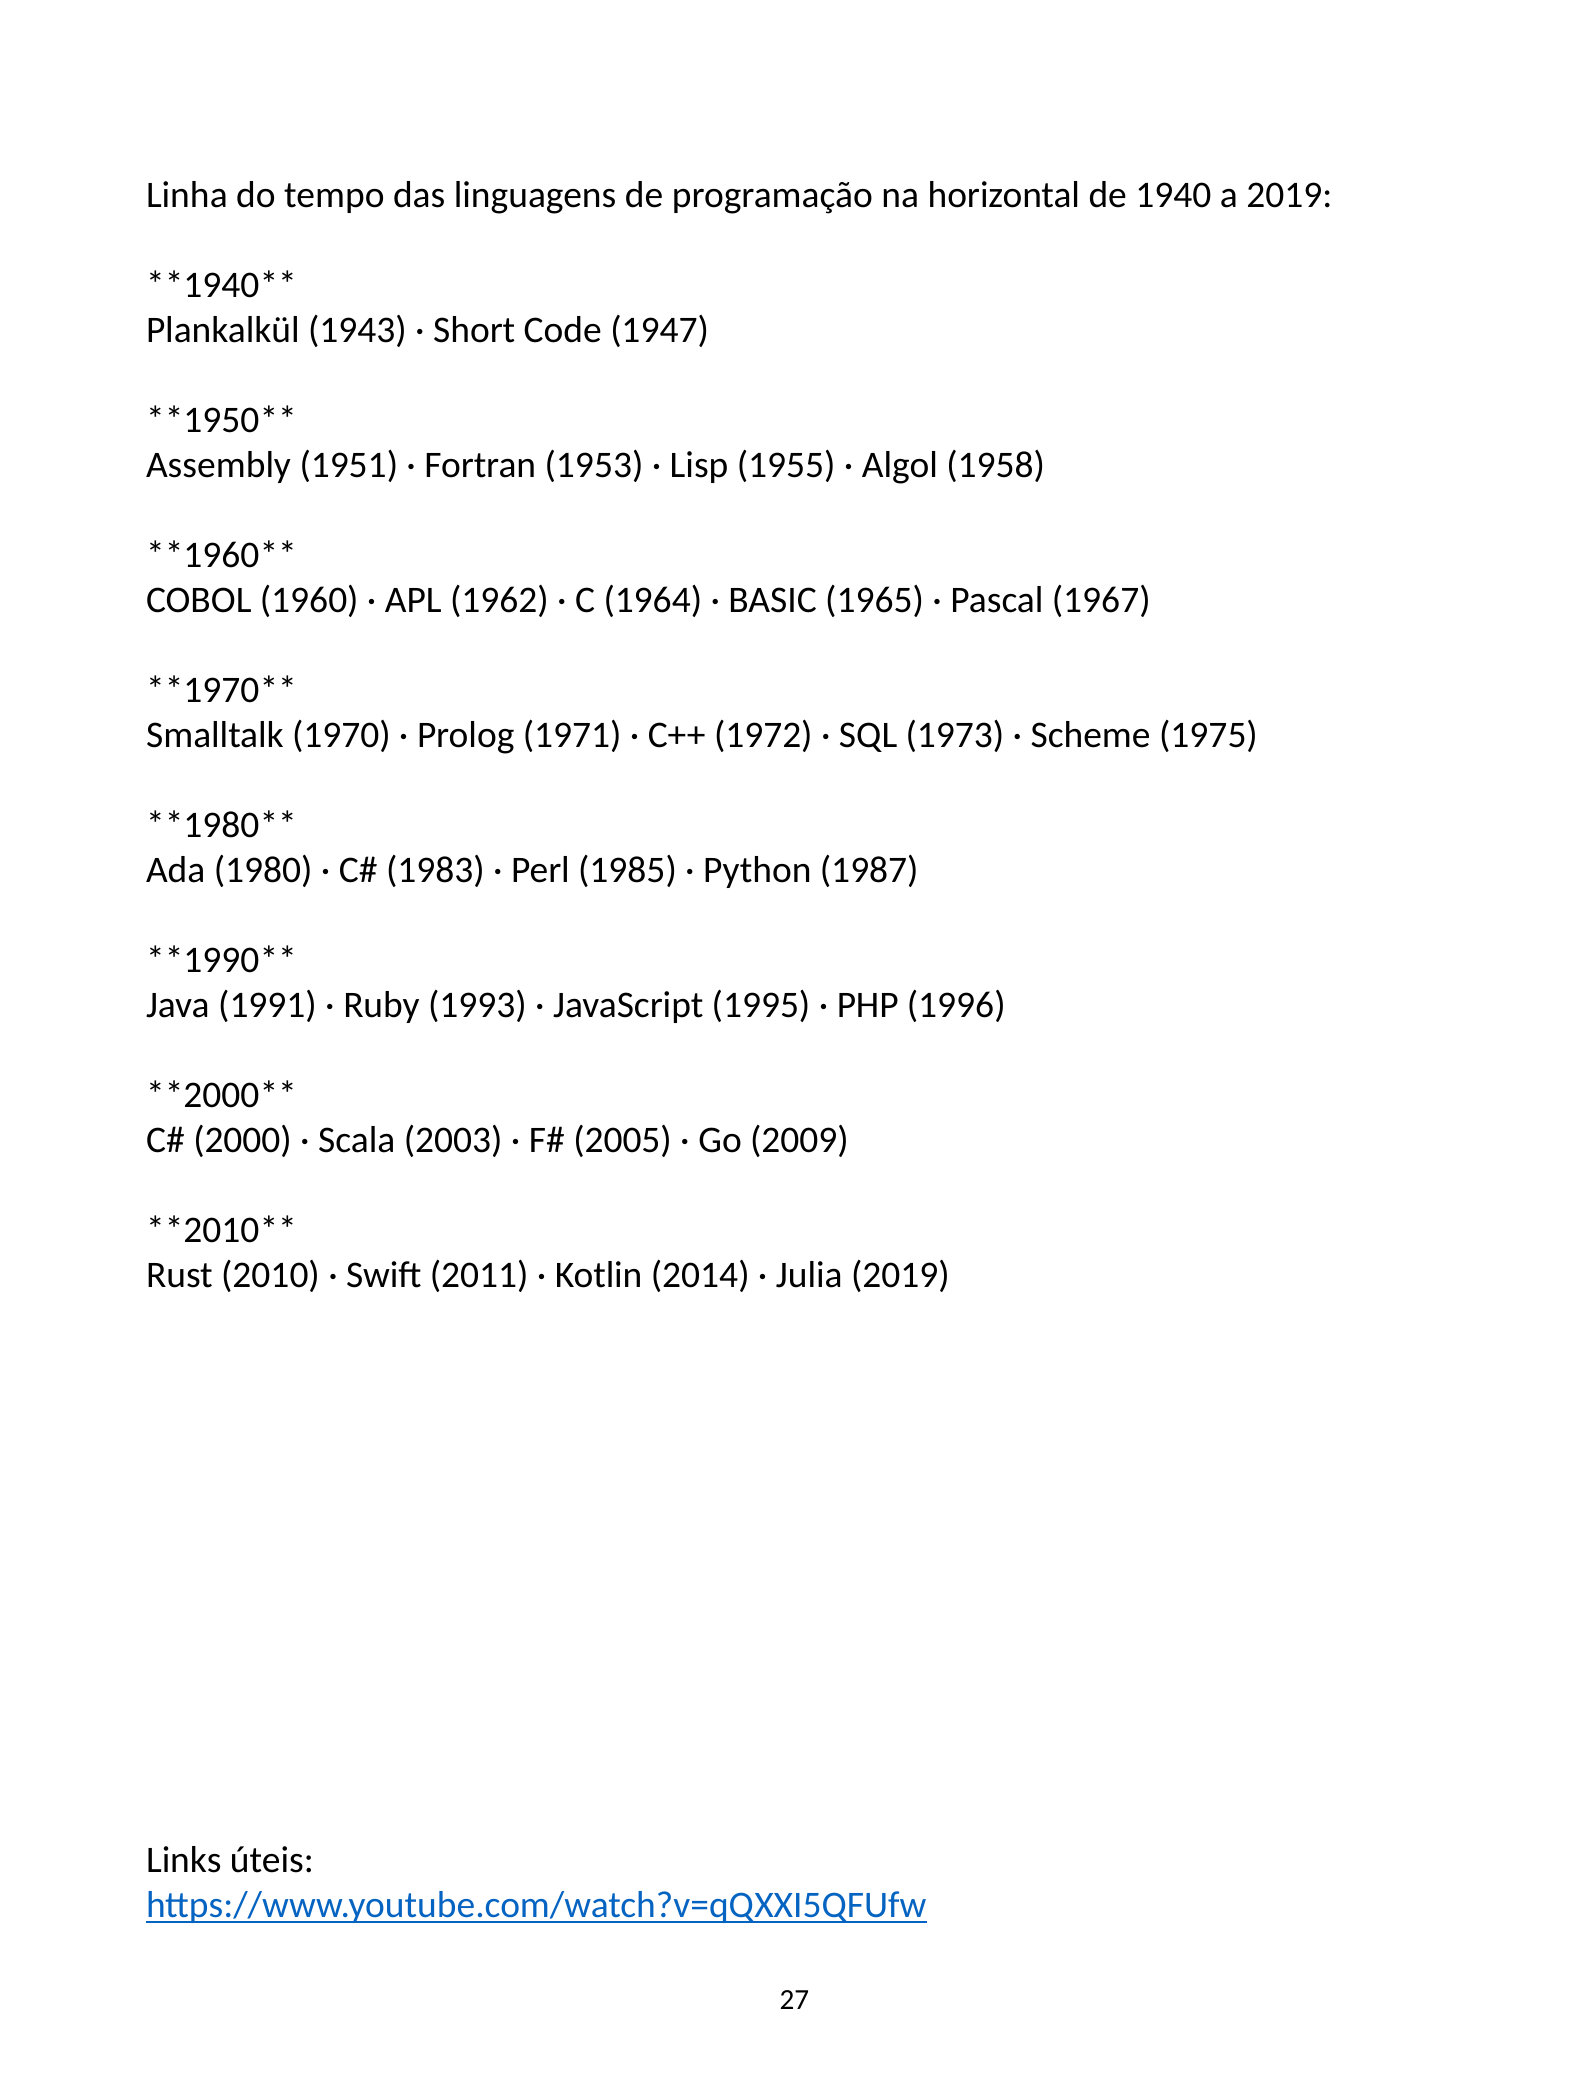

Linha do tempo das linguagens de programação na horizontal de 1940 a 2019:

**1940**
Plankalkül (1943) · Short Code (1947)

**1950**
Assembly (1951) · Fortran (1953) · Lisp (1955) · Algol (1958)

**1960**
COBOL (1960) · APL (1962) · C (1964) · BASIC (1965) · Pascal (1967)

**1970**
Smalltalk (1970) · Prolog (1971) · C++ (1972) · SQL (1973) · Scheme (1975)

**1980**
Ada (1980) · C# (1983) · Perl (1985) · Python (1987)

**1990**
Java (1991) · Ruby (1993) · JavaScript (1995) · PHP (1996)

**2000**
C# (2000) · Scala (2003) · F# (2005) · Go (2009)

**2010**
Rust (2010) · Swift (2011) · Kotlin (2014) · Julia (2019)
Links úteis:
https://www.youtube.com/watch?v=qQXXI5QFUfw
27